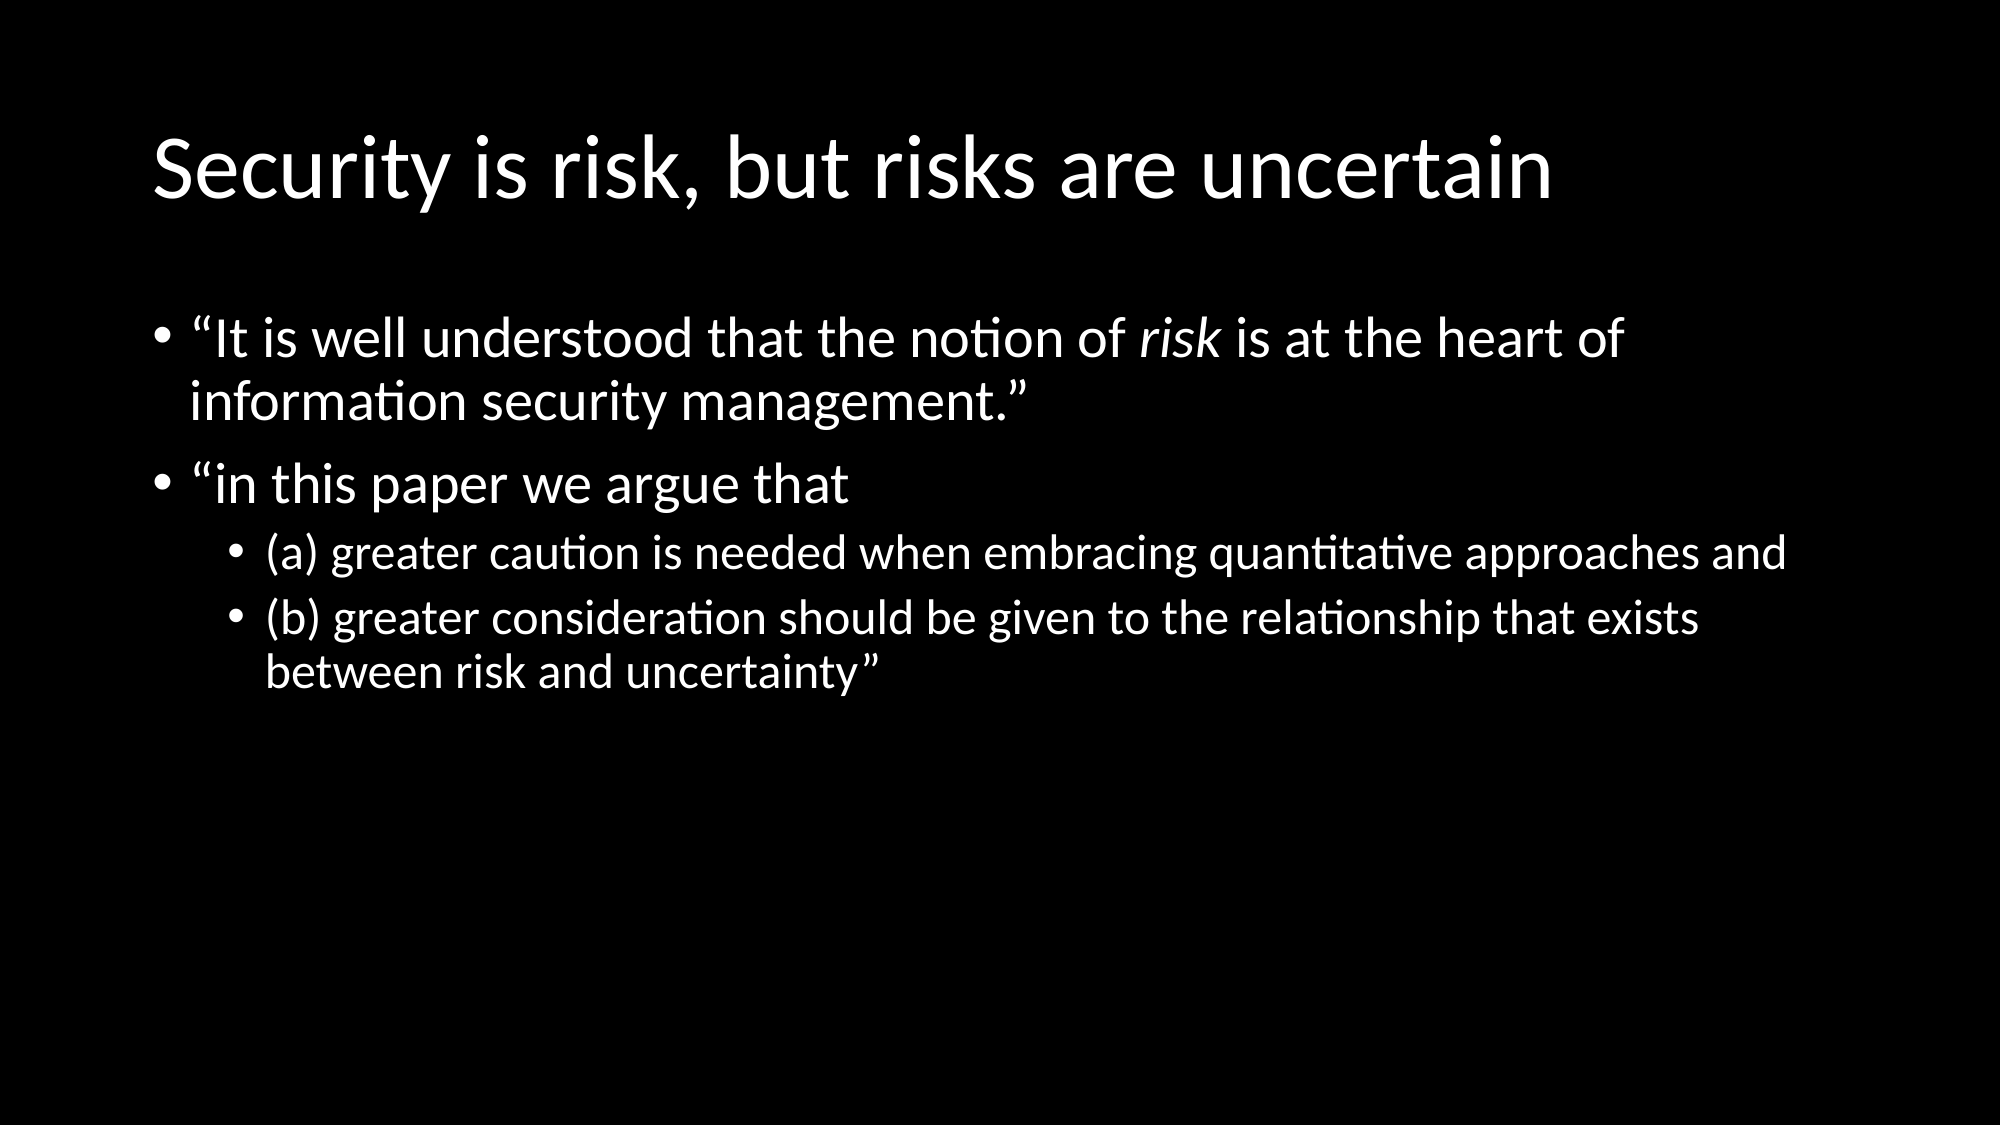

# Security is risk, but risks are uncertain
“It is well understood that the notion of risk is at the heart of information security management.”
“in this paper we argue that
(a) greater caution is needed when embracing quantitative approaches and
(b) greater consideration should be given to the relationship that exists between risk and uncertainty”